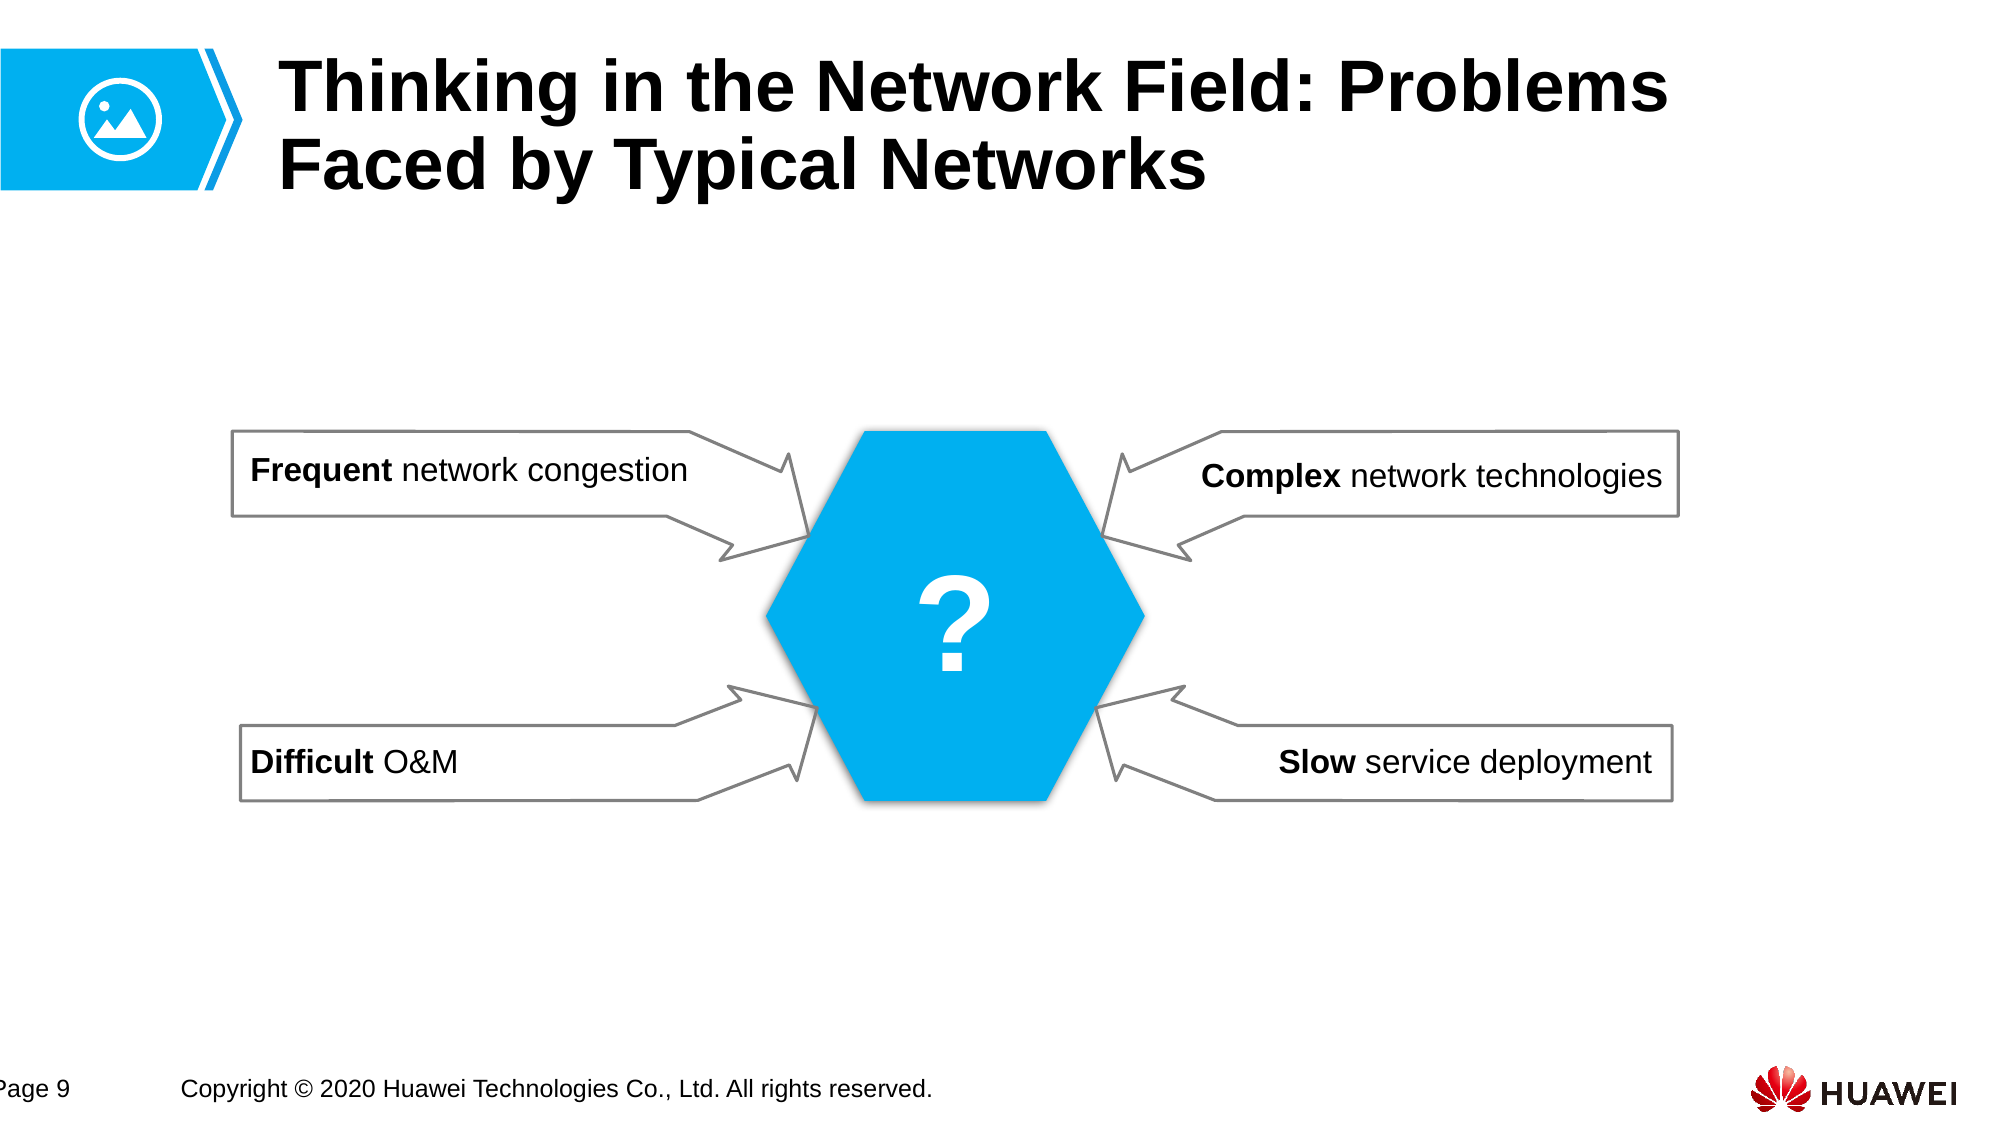

# Thinking in the Network Field: Problems Faced by Typical Networks
Frequent network congestion

Complex network technologies
?

Slow service deployment
Difficult O&M